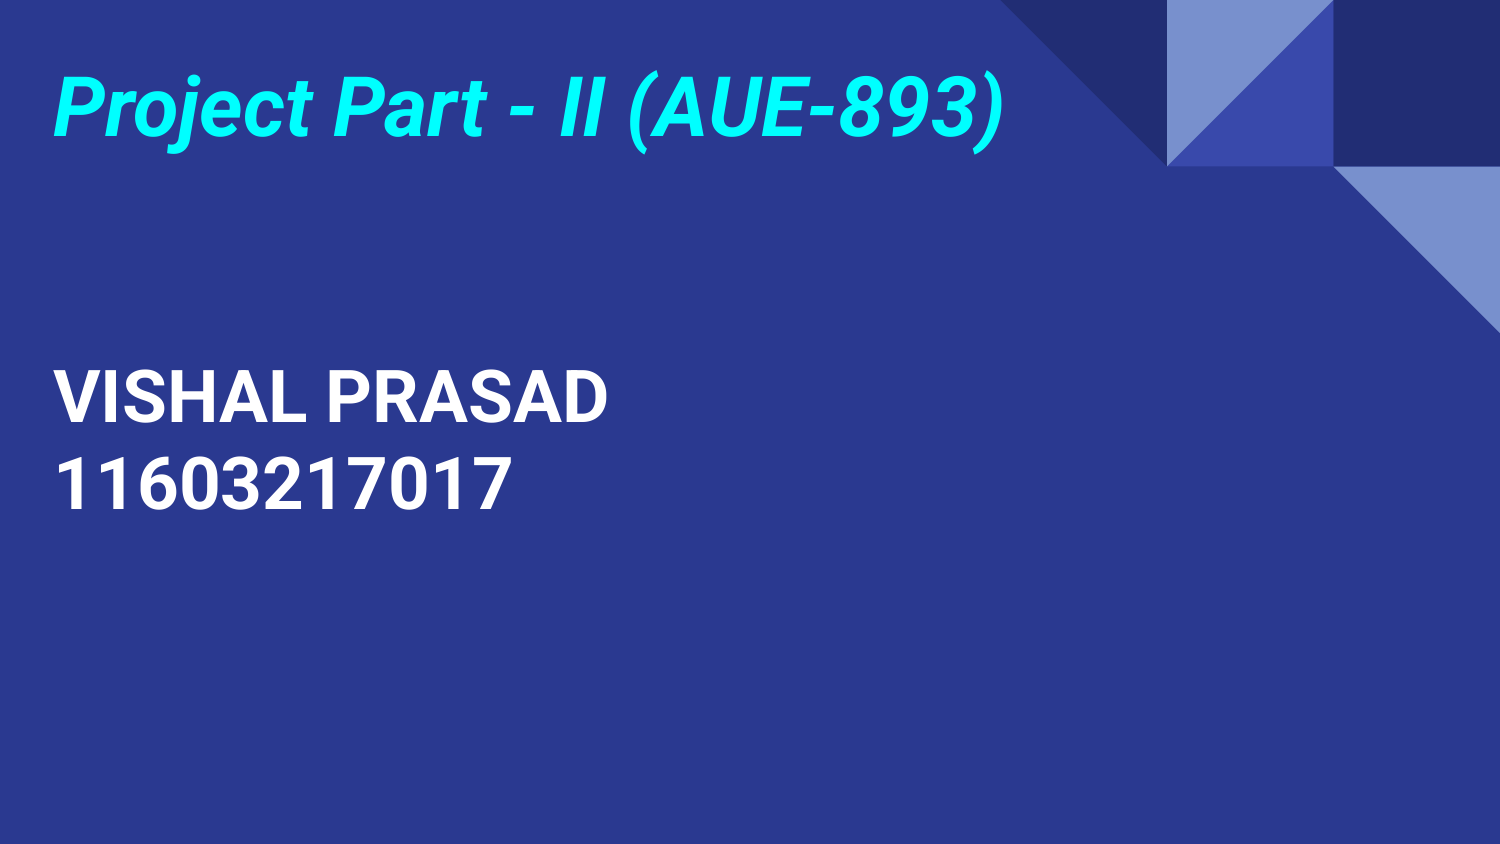

# Project Part - II (AUE-893)

VISHAL PRASAD
11603217017